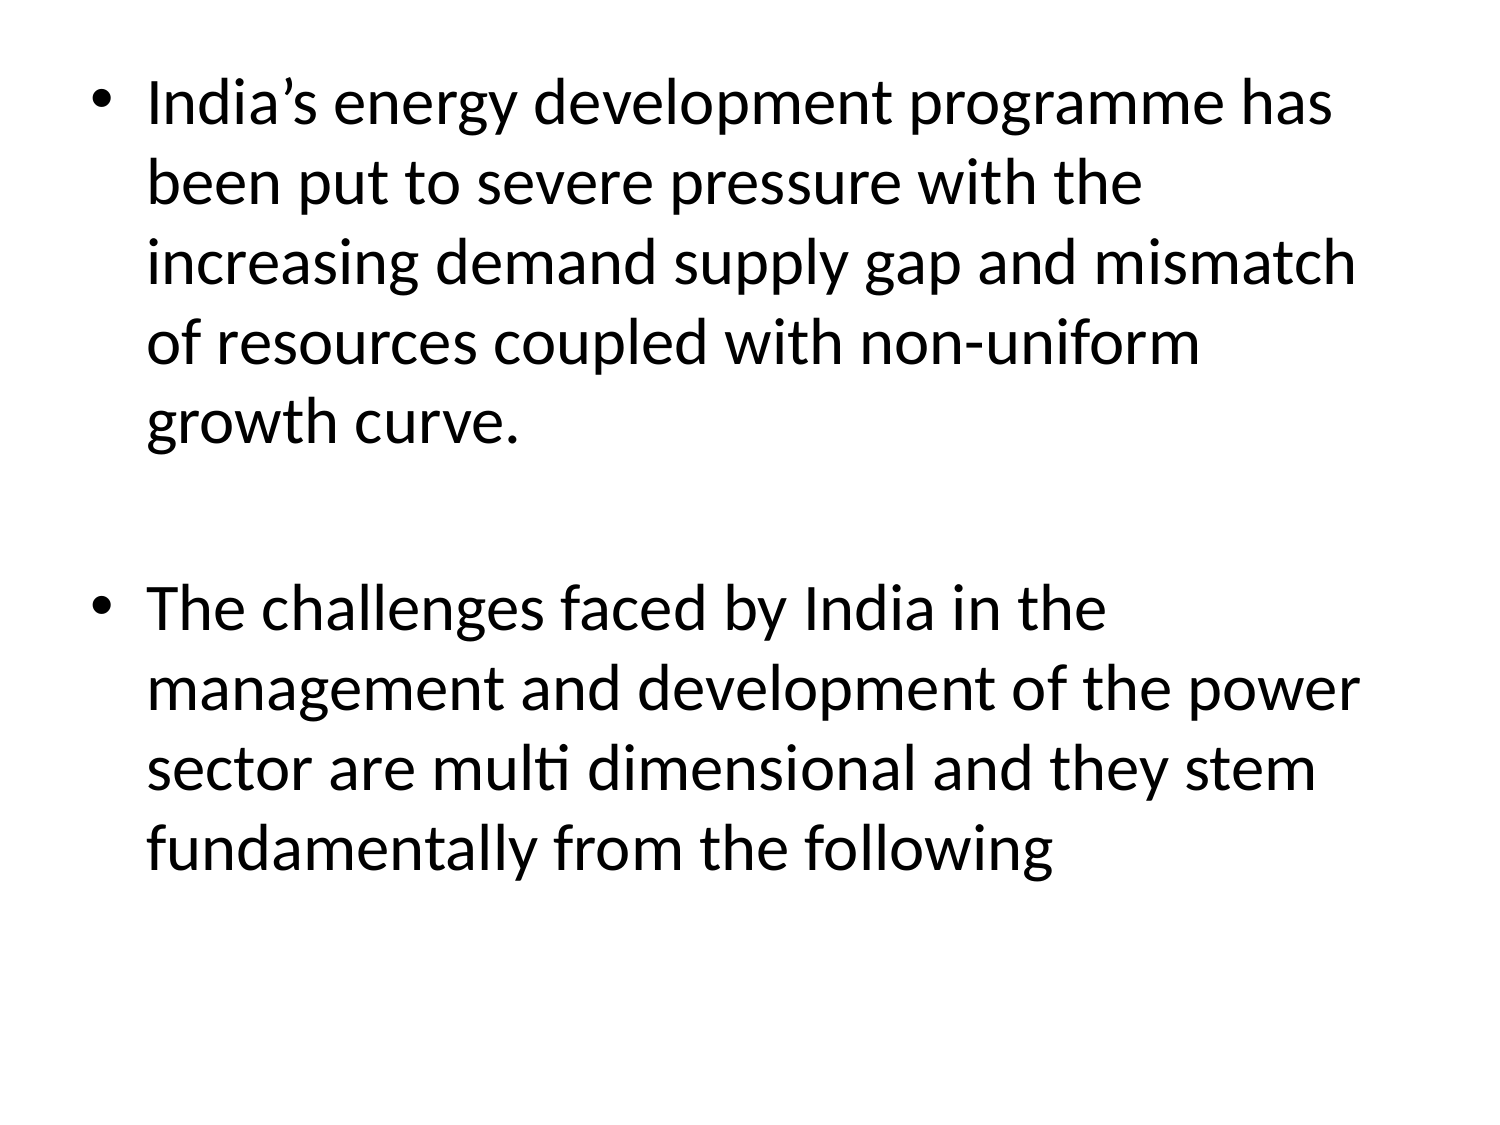

India’s energy development programme has been put to severe pressure with the increasing demand supply gap and mismatch of resources coupled with non-uniform growth curve.

The challenges faced by India in the management and development of the power sector are multi dimensional and they stem fundamentally from the following